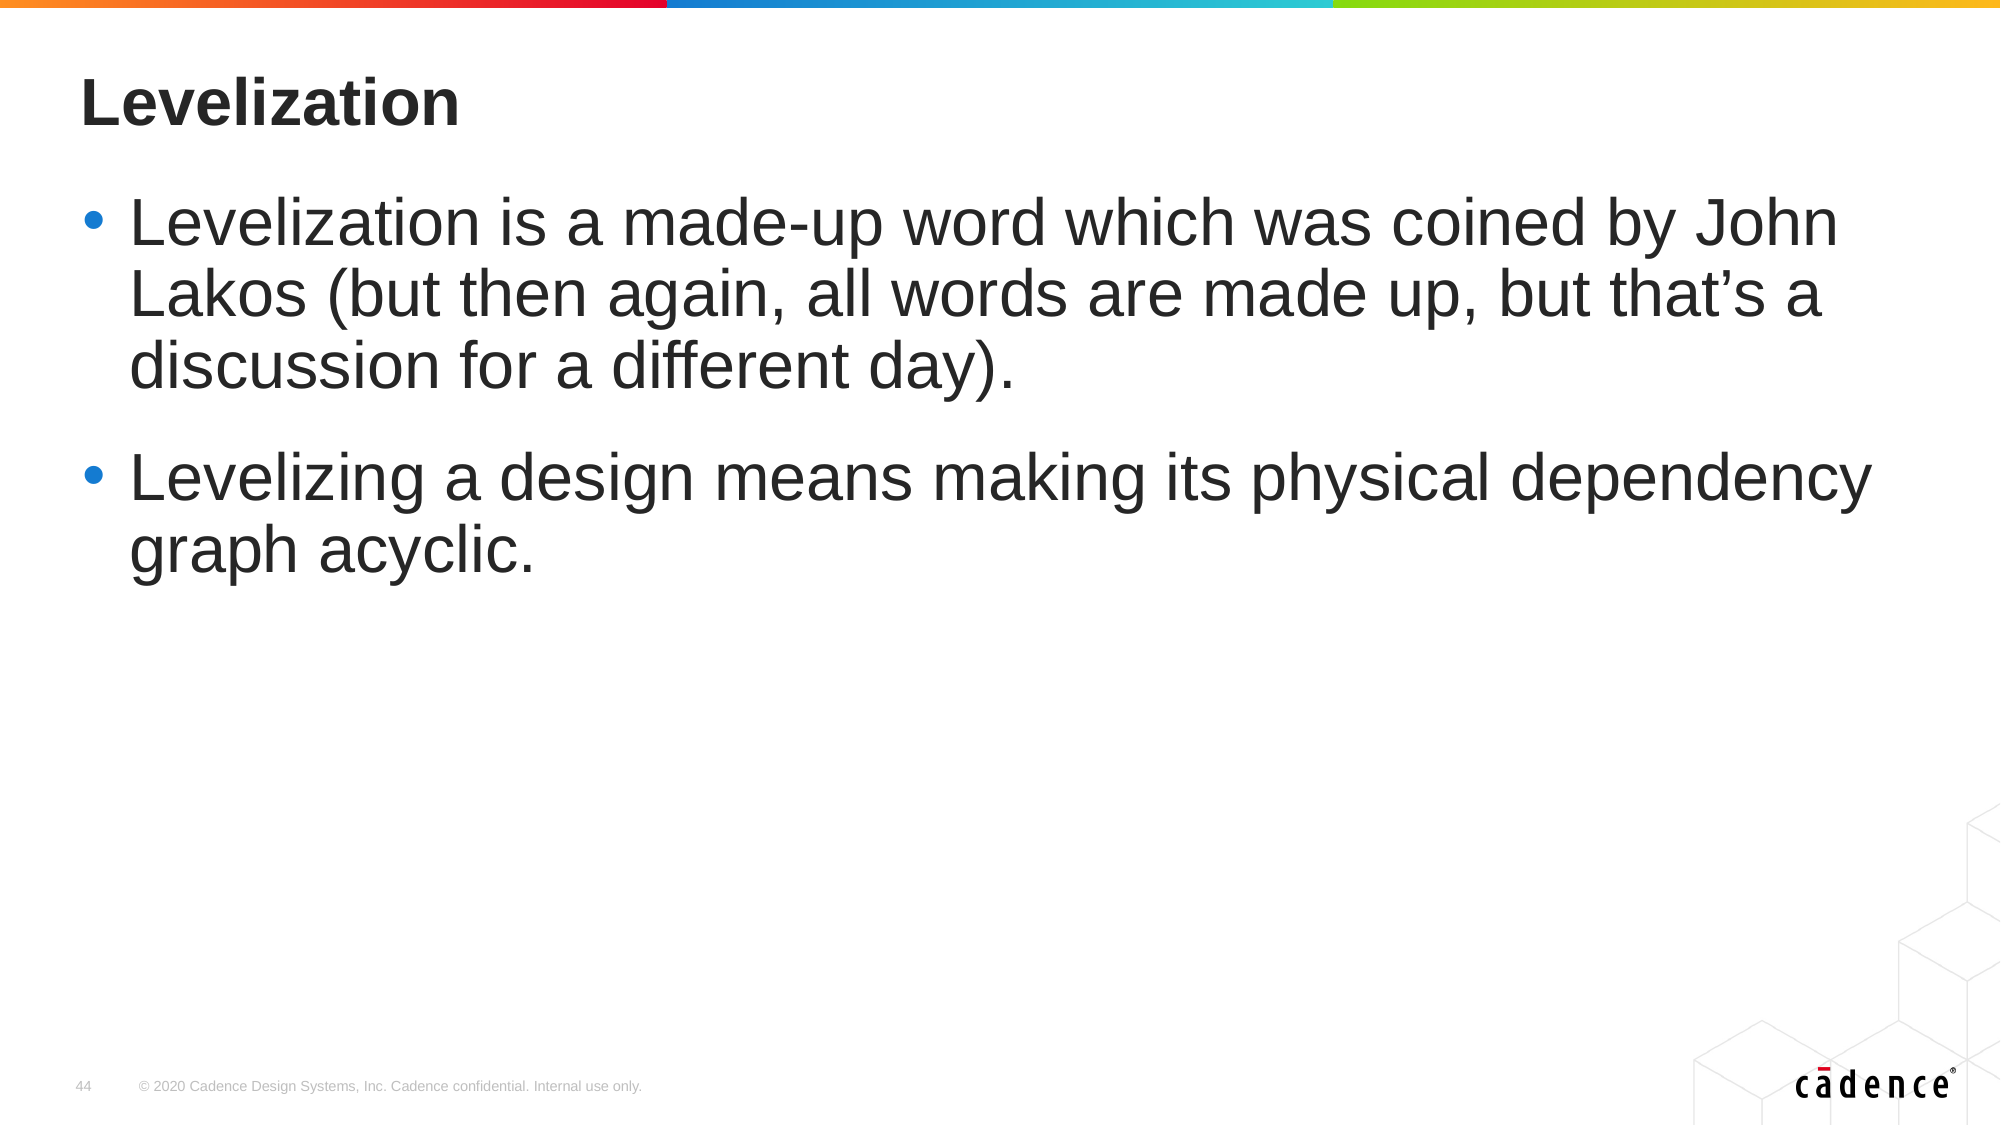

# Levelization
Levelization is a made-up word which was coined by John Lakos (but then again, all words are made up, but that’s a discussion for a different day).
Levelizing a design means making its physical dependency graph acyclic.